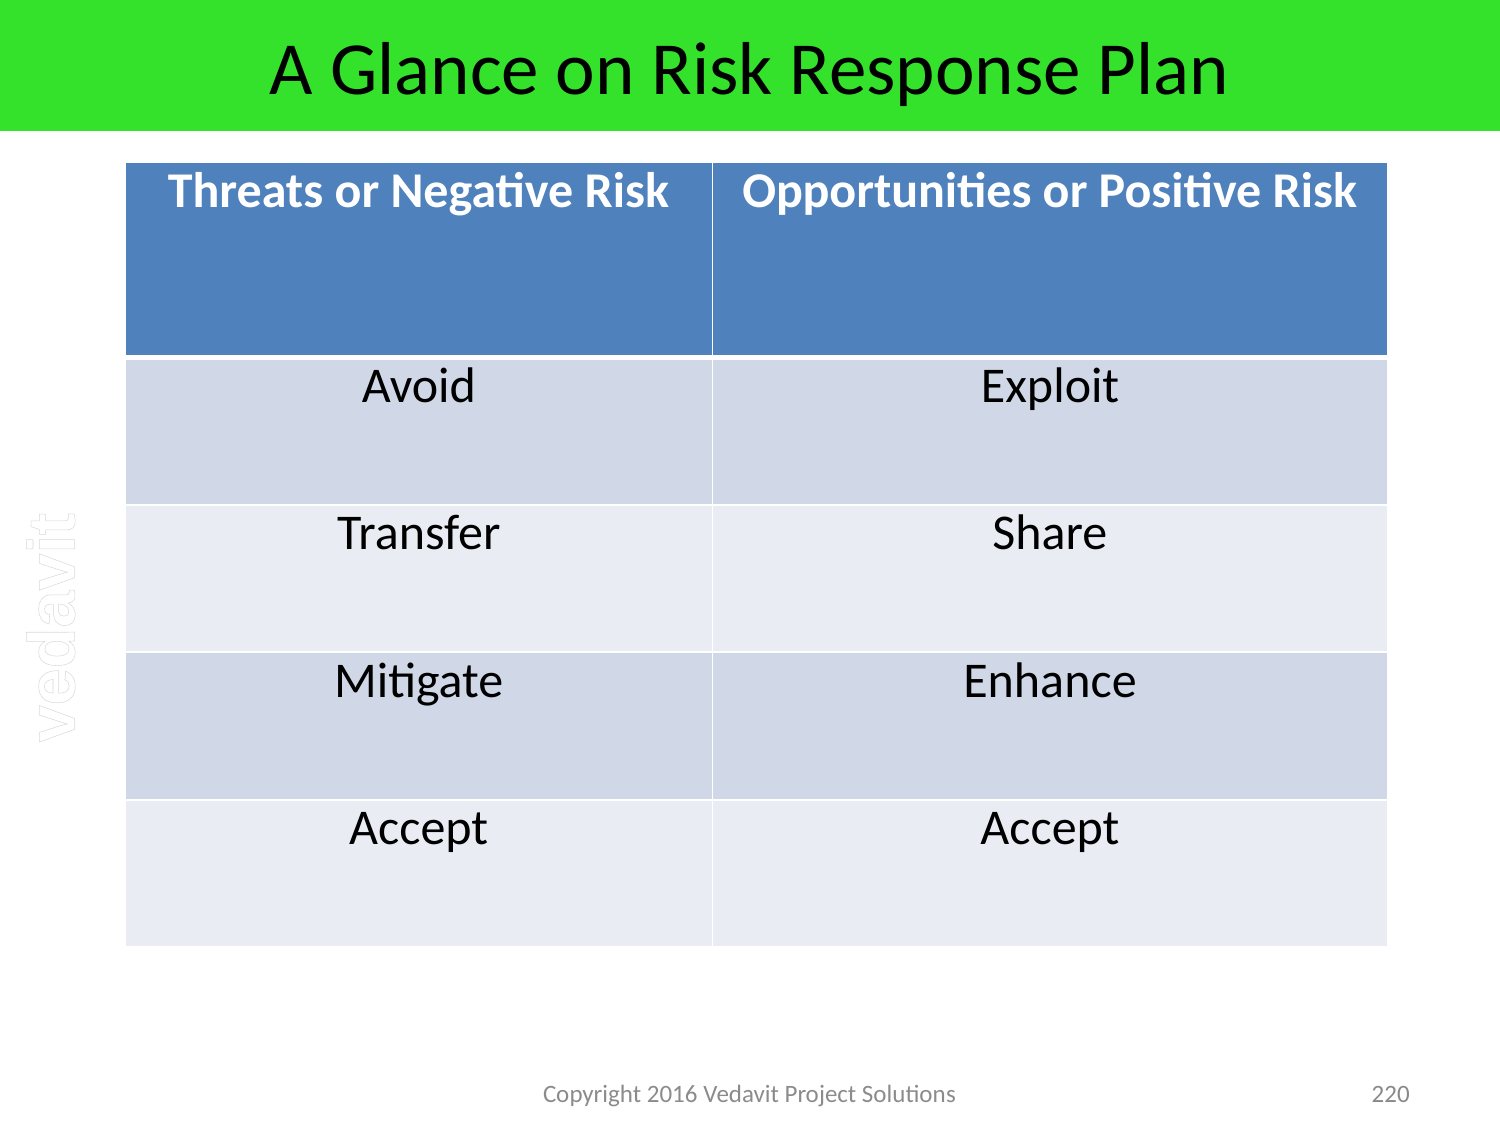

# A Glance on Risk Response Plan
Risk Responses: Threats & Opportunities
| Threats or Negative Risk | Opportunities or Positive Risk |
| --- | --- |
| Avoid | Exploit |
| Transfer | Share |
| Mitigate | Enhance |
| Accept | Accept |

Copyright 2016 Vedavit Project Solutions
220